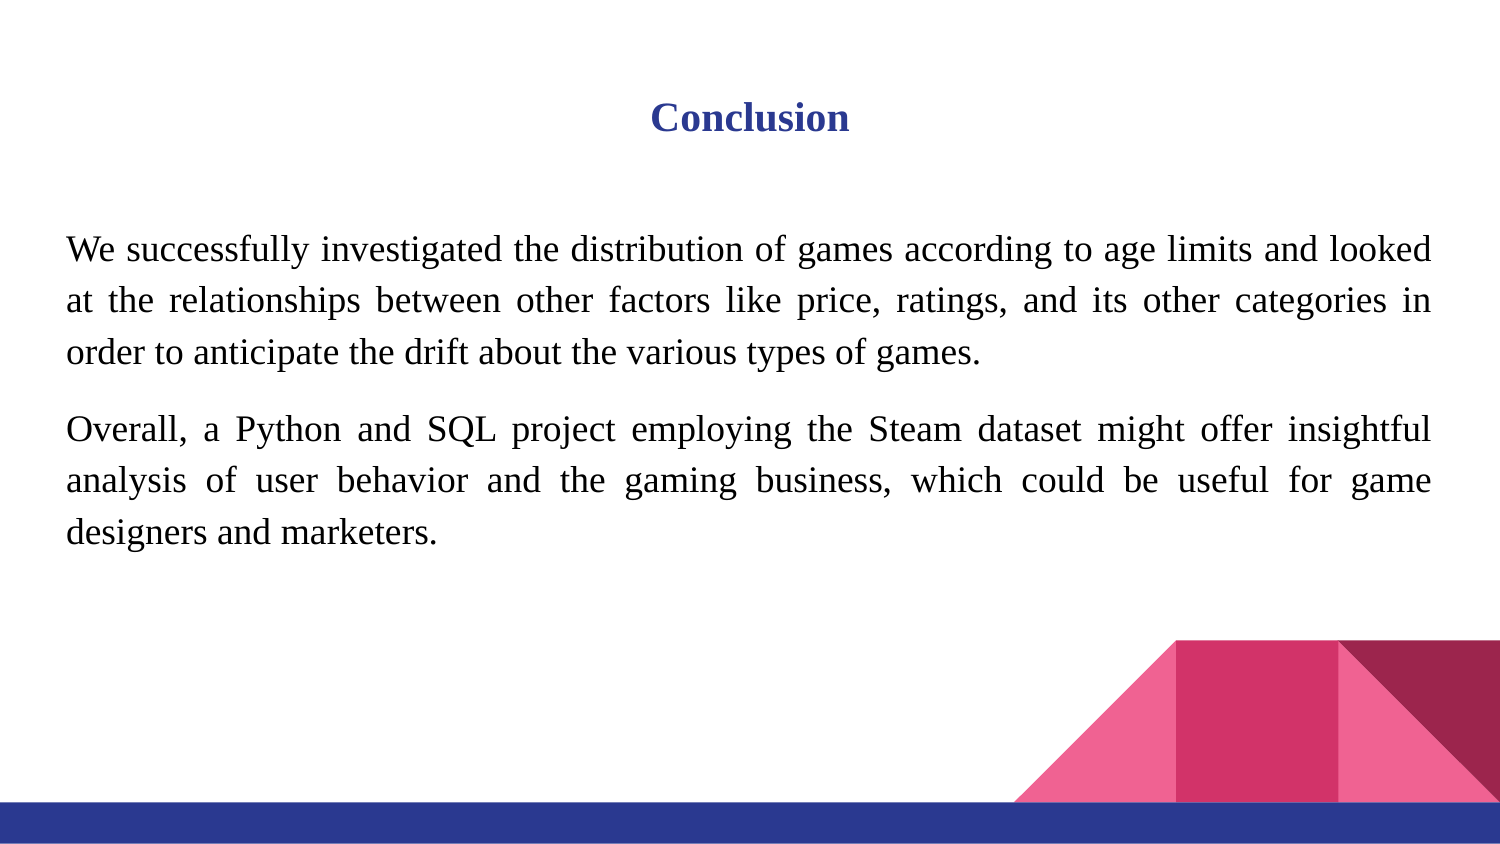

# Conclusion

We successfully investigated the distribution of games according to age limits and looked at the relationships between other factors like price, ratings, and its other categories in order to anticipate the drift about the various types of games.
Overall, a Python and SQL project employing the Steam dataset might offer insightful analysis of user behavior and the gaming business, which could be useful for game designers and marketers.